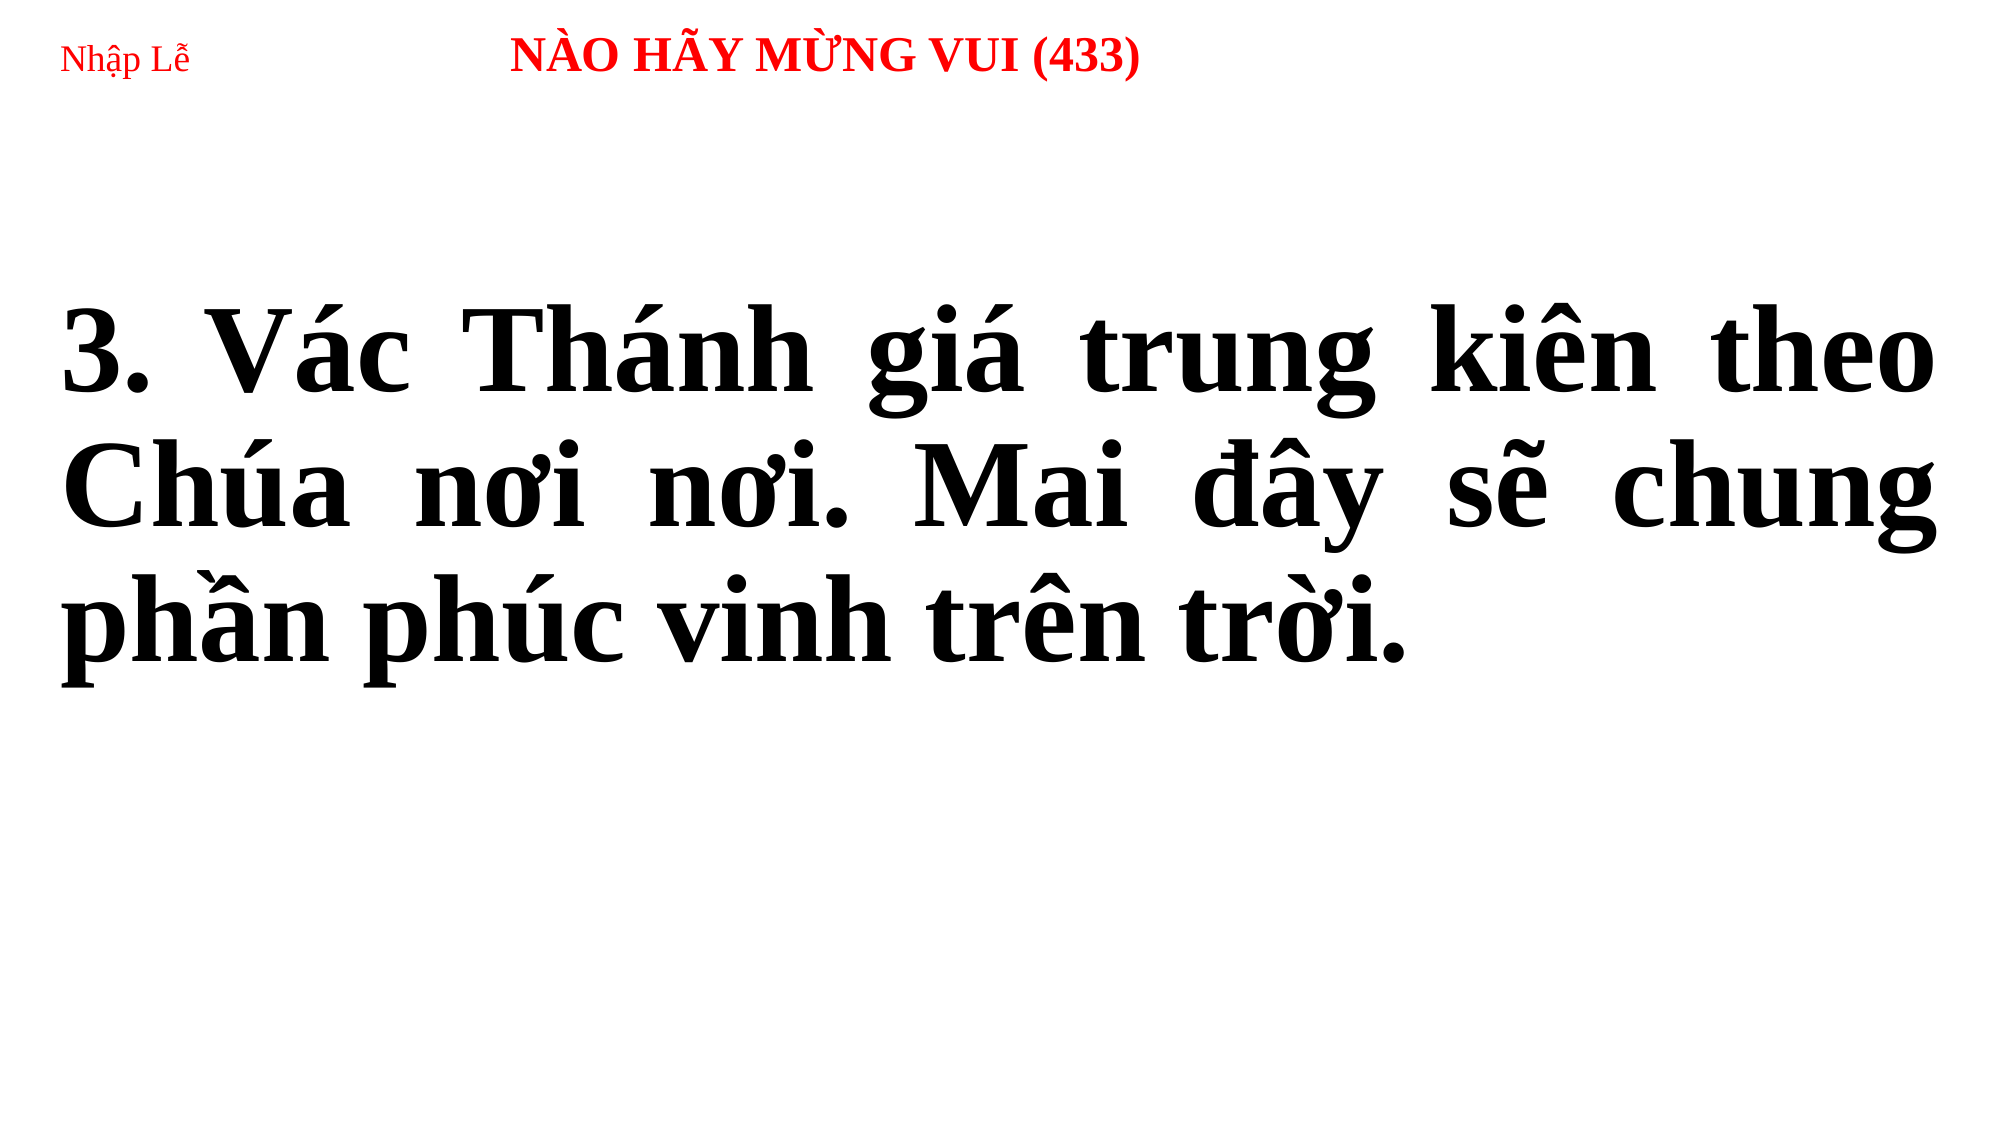

# Nhập Lễ              		NÀO HÃY MỪNG VUI (433)
3. Vác Thánh giá trung kiên theo Chúa nơi nơi. Mai đây sẽ chung phần phúc vinh trên trời.